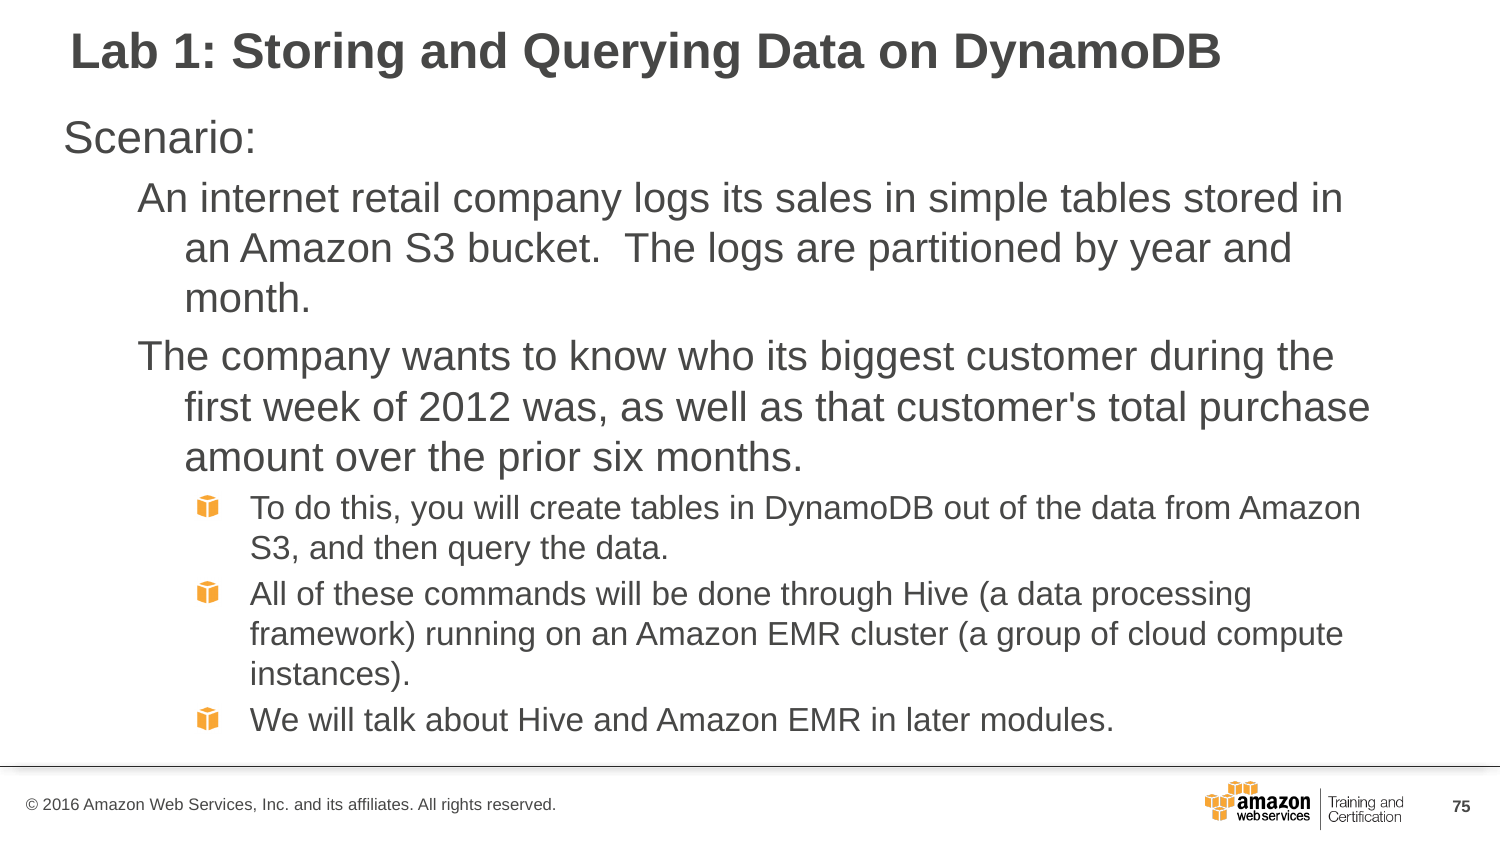

# Lab 1: Storing and Querying Data on DynamoDB
Scenario:
An internet retail company logs its sales in simple tables stored in an Amazon S3 bucket.  The logs are partitioned by year and month.
The company wants to know who its biggest customer during the first week of 2012 was, as well as that customer's total purchase amount over the prior six months.
To do this, you will create tables in DynamoDB out of the data from Amazon S3, and then query the data.
All of these commands will be done through Hive (a data processing framework) running on an Amazon EMR cluster (a group of cloud compute instances).
We will talk about Hive and Amazon EMR in later modules.